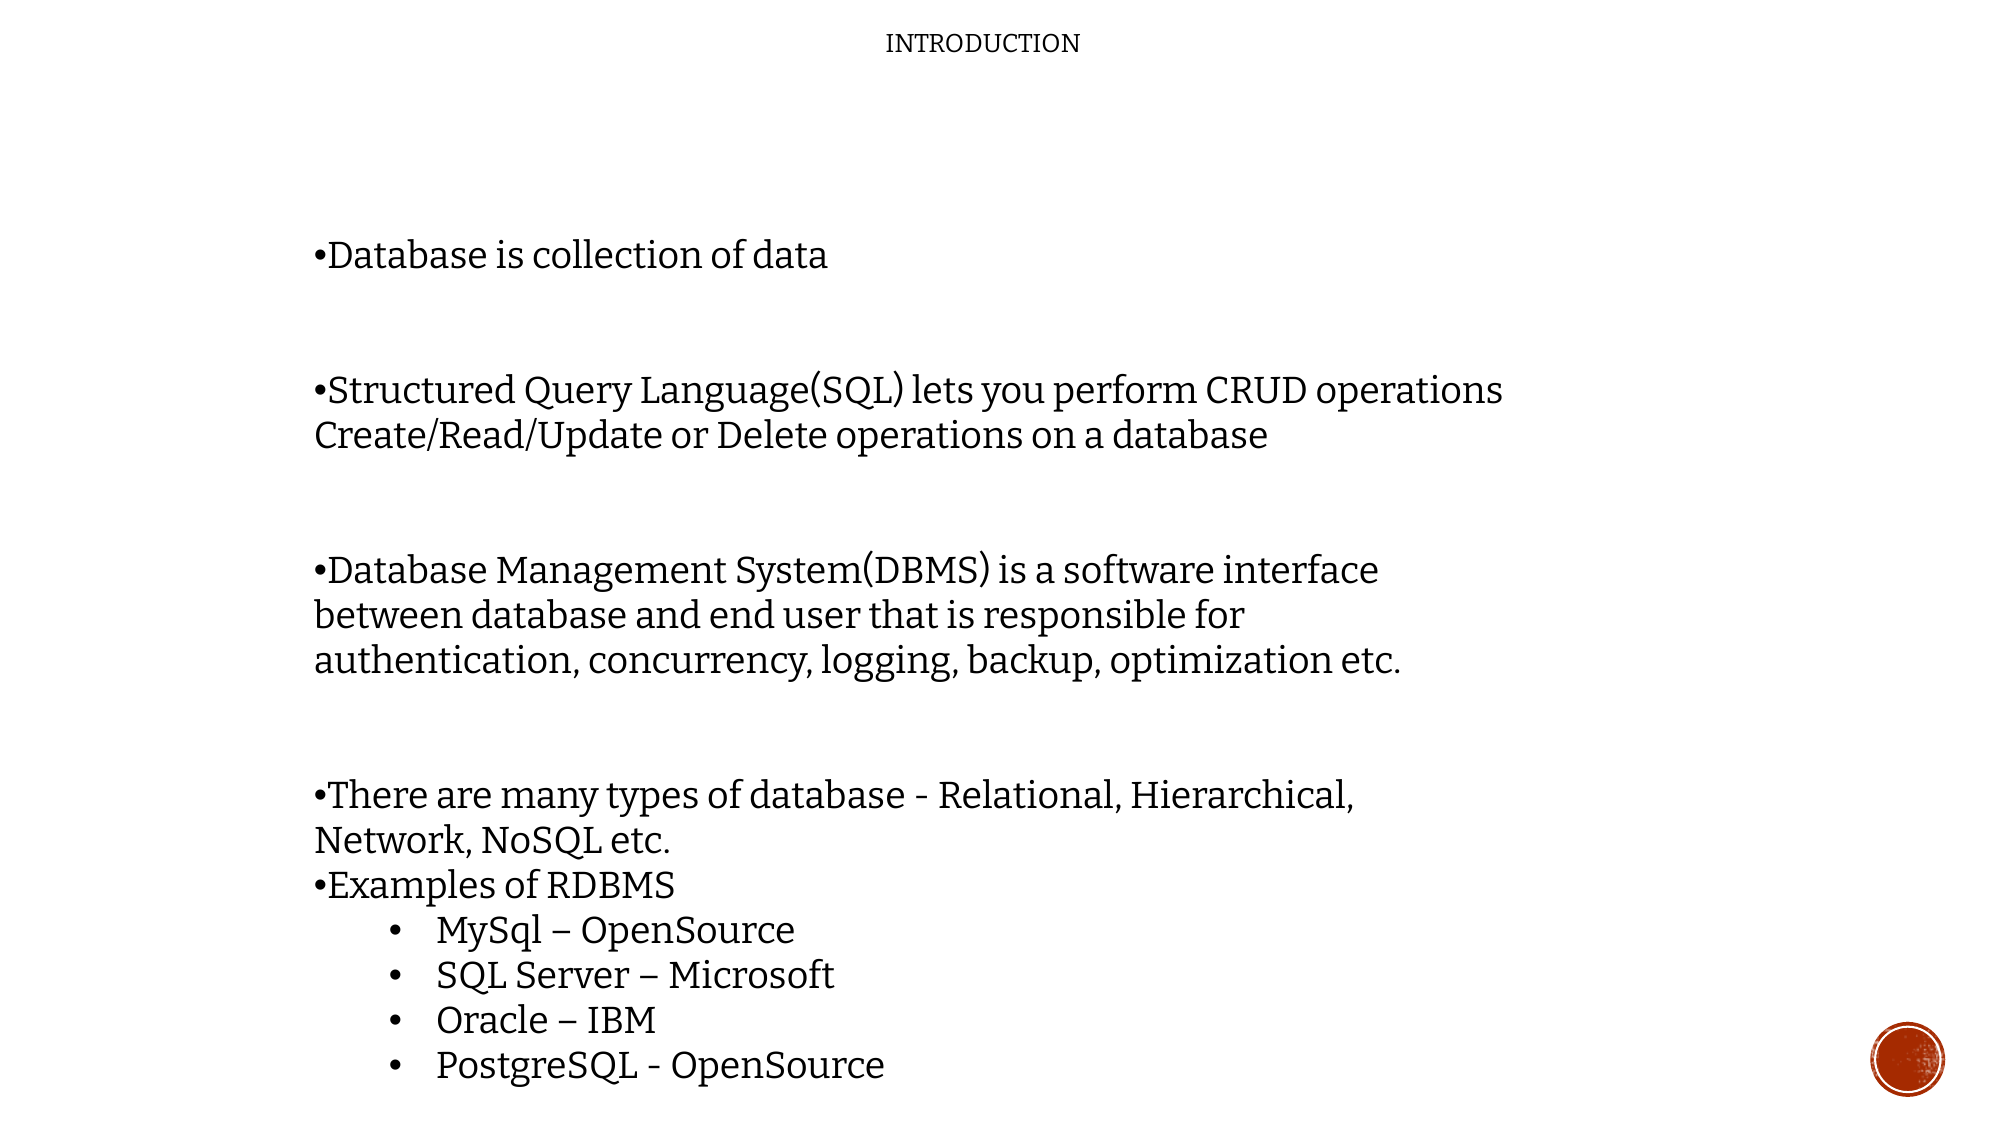

# Introduction
Database is collection of data

Structured Query Language(SQL) lets you perform CRUD operations Create/Read/Update or Delete operations on a database

Database Management System(DBMS) is a software interface between database and end user that is responsible for authentication, concurrency, logging, backup, optimization etc.

There are many types of database - Relational, Hierarchical, Network, NoSQL etc.
Examples of RDBMS
MySql – OpenSource
SQL Server – Microsoft
Oracle – IBM
PostgreSQL - OpenSource